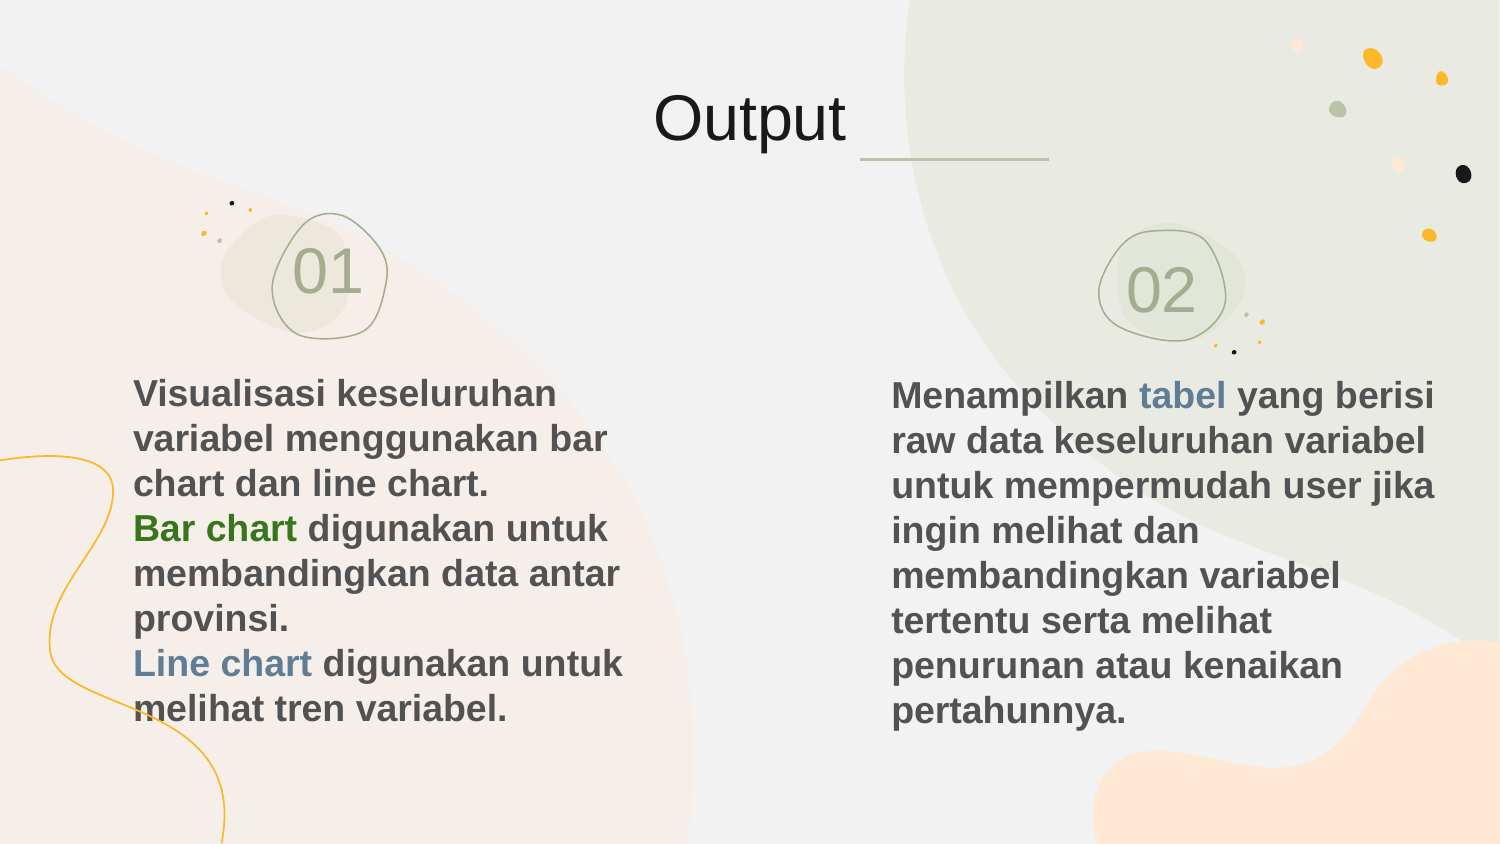

# Output

01

02
Menampilkan tabel yang berisi raw data keseluruhan variabel untuk mempermudah user jika ingin melihat dan membandingkan variabel tertentu serta melihat penurunan atau kenaikan pertahunnya.
Visualisasi keseluruhan variabel menggunakan bar chart dan line chart.
Bar chart digunakan untuk membandingkan data antar provinsi.
Line chart digunakan untuk melihat tren variabel.